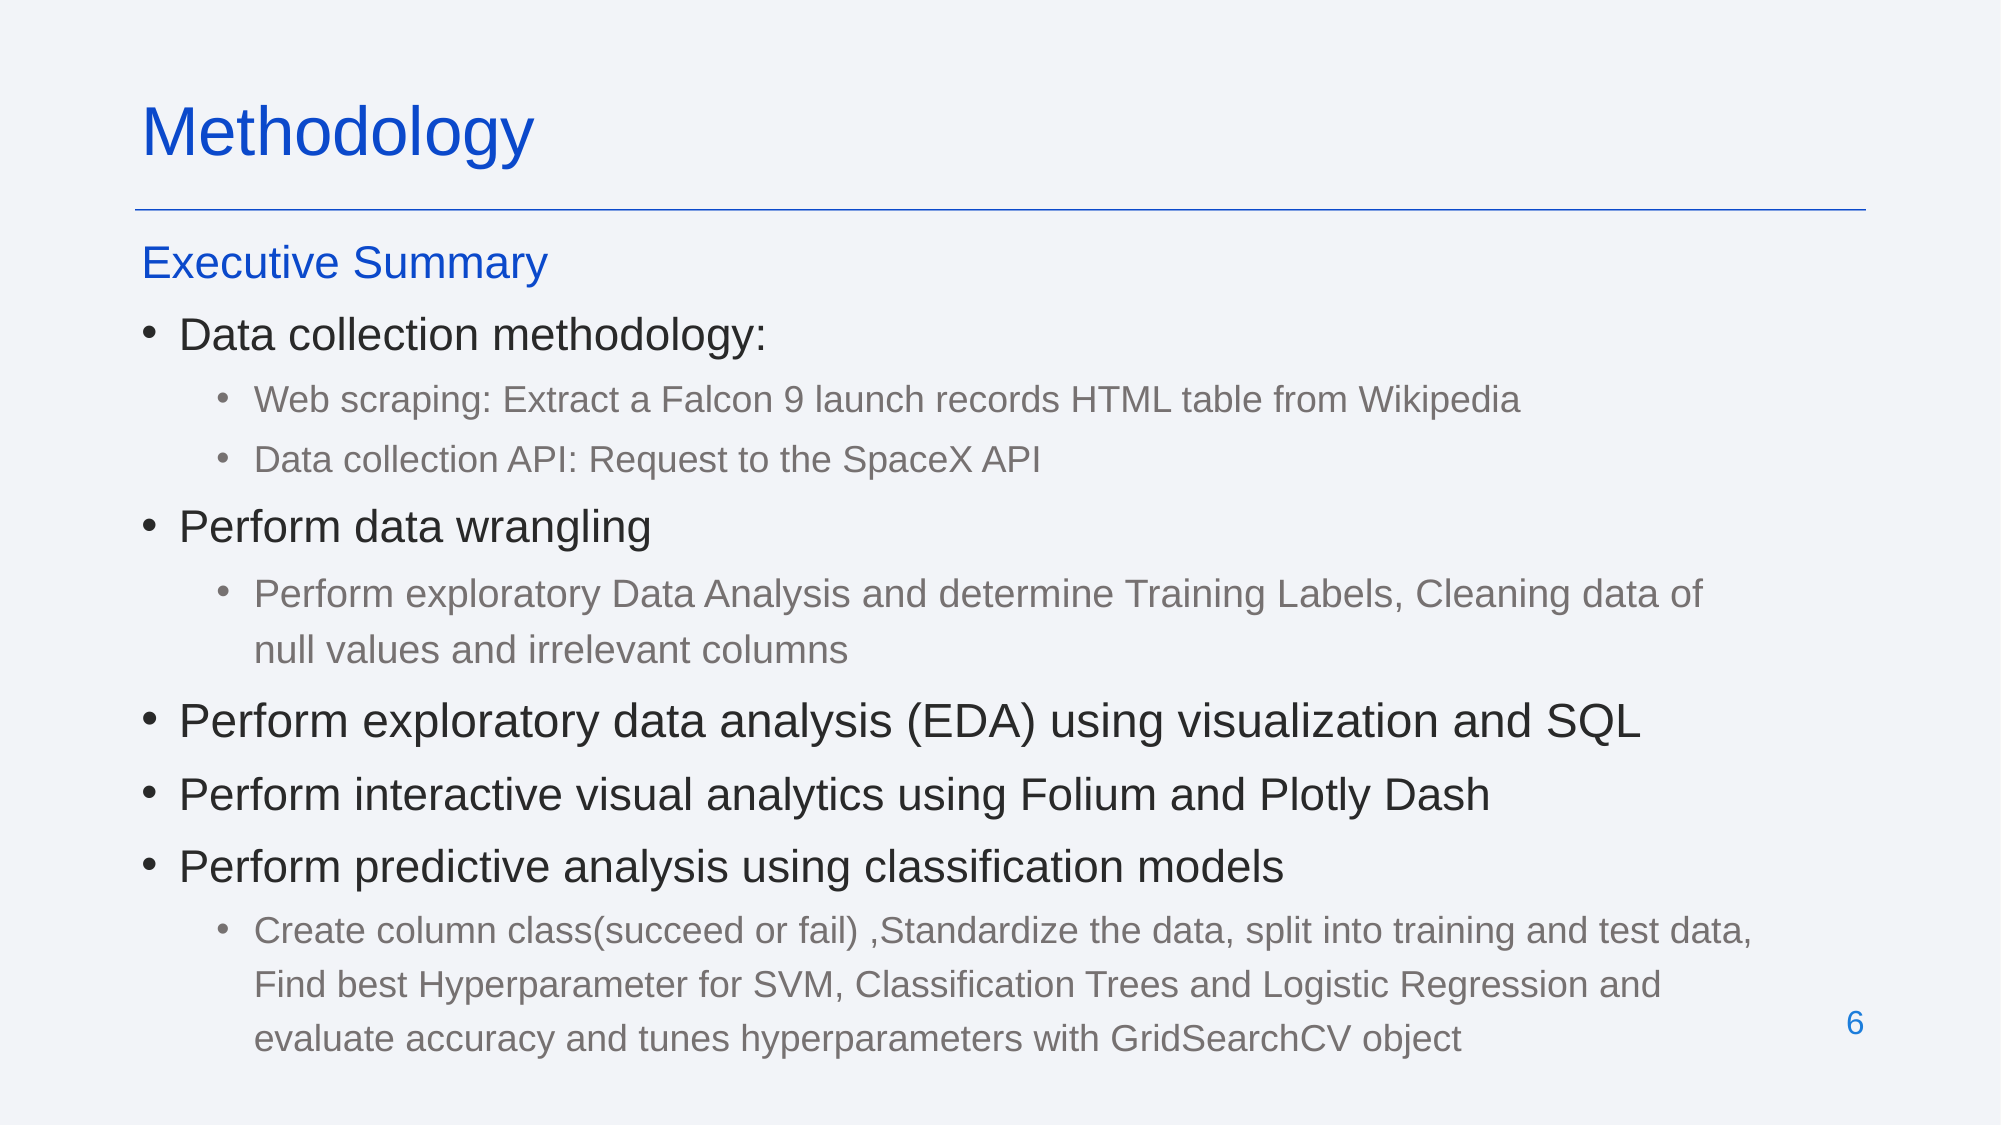

Methodology
Executive Summary
Data collection methodology:
Web scraping: Extract a Falcon 9 launch records HTML table from Wikipedia
Data collection API: Request to the SpaceX API
Perform data wrangling
Perform exploratory Data Analysis and determine Training Labels, Cleaning data of null values and irrelevant columns
Perform exploratory data analysis (EDA) using visualization and SQL
Perform interactive visual analytics using Folium and Plotly Dash
Perform predictive analysis using classification models
Create column class(succeed or fail) ,Standardize the data, split into training and test data, Find best Hyperparameter for SVM, Classification Trees and Logistic Regression and evaluate accuracy and tunes hyperparameters with GridSearchCV object

6